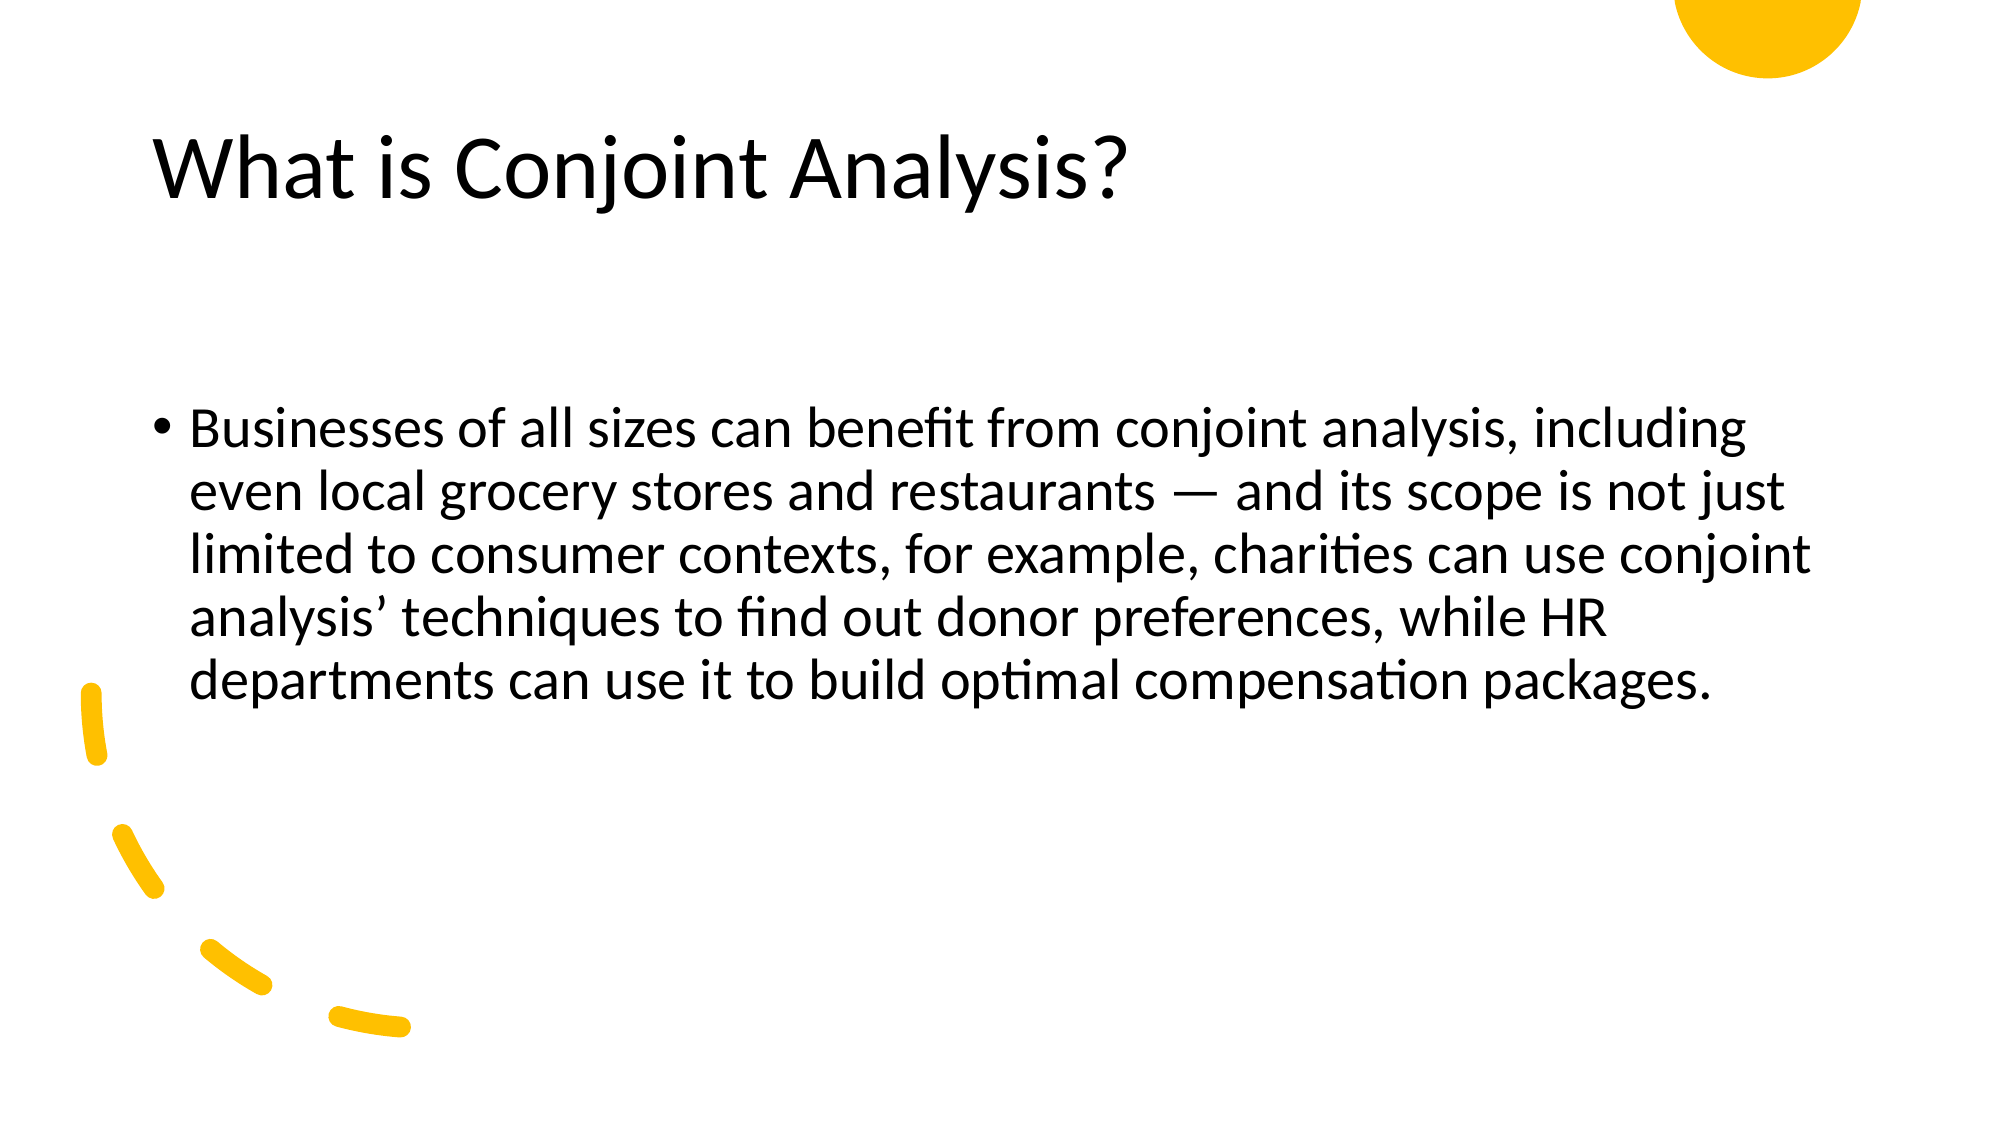

# What is Conjoint Analysis?

Businesses of all sizes can benefit from conjoint analysis, including even local grocery stores and restaurants — and its scope is not just limited to consumer contexts, for example, charities can use conjoint analysis’ techniques to find out donor preferences, while HR departments can use it to build optimal compensation packages.